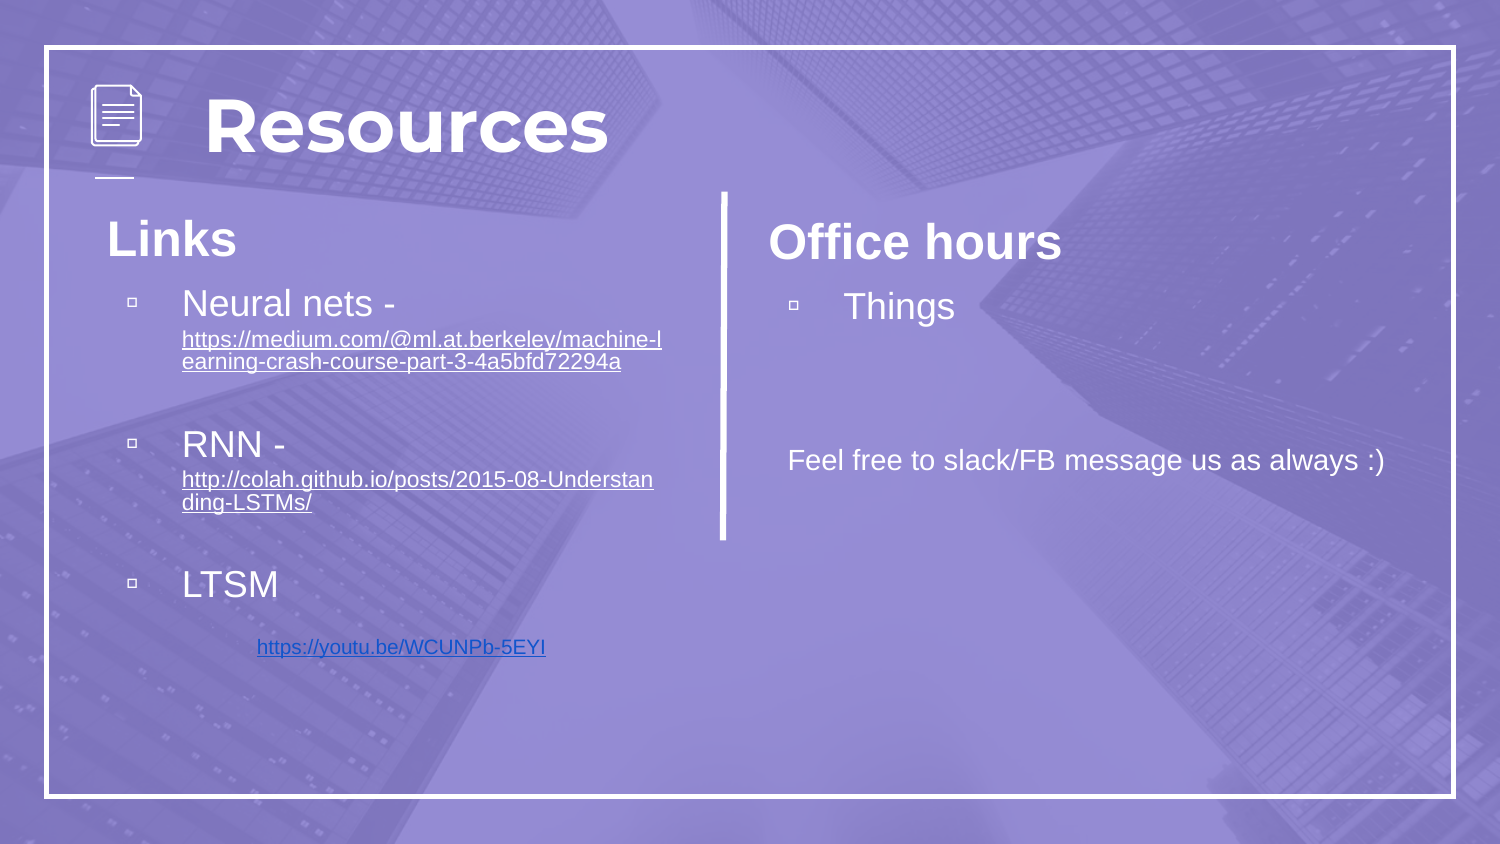

# Resources

Links
Neural nets - https://medium.com/@ml.at.berkeley/machine-learning-crash-course-part-3-4a5bfd72294a
RNN - http://colah.github.io/posts/2015-08-Understanding-LSTMs/
LTSM
	https://youtu.be/WCUNPb-5EYI

Office hours
Things

Feel free to slack/FB message us as always :)